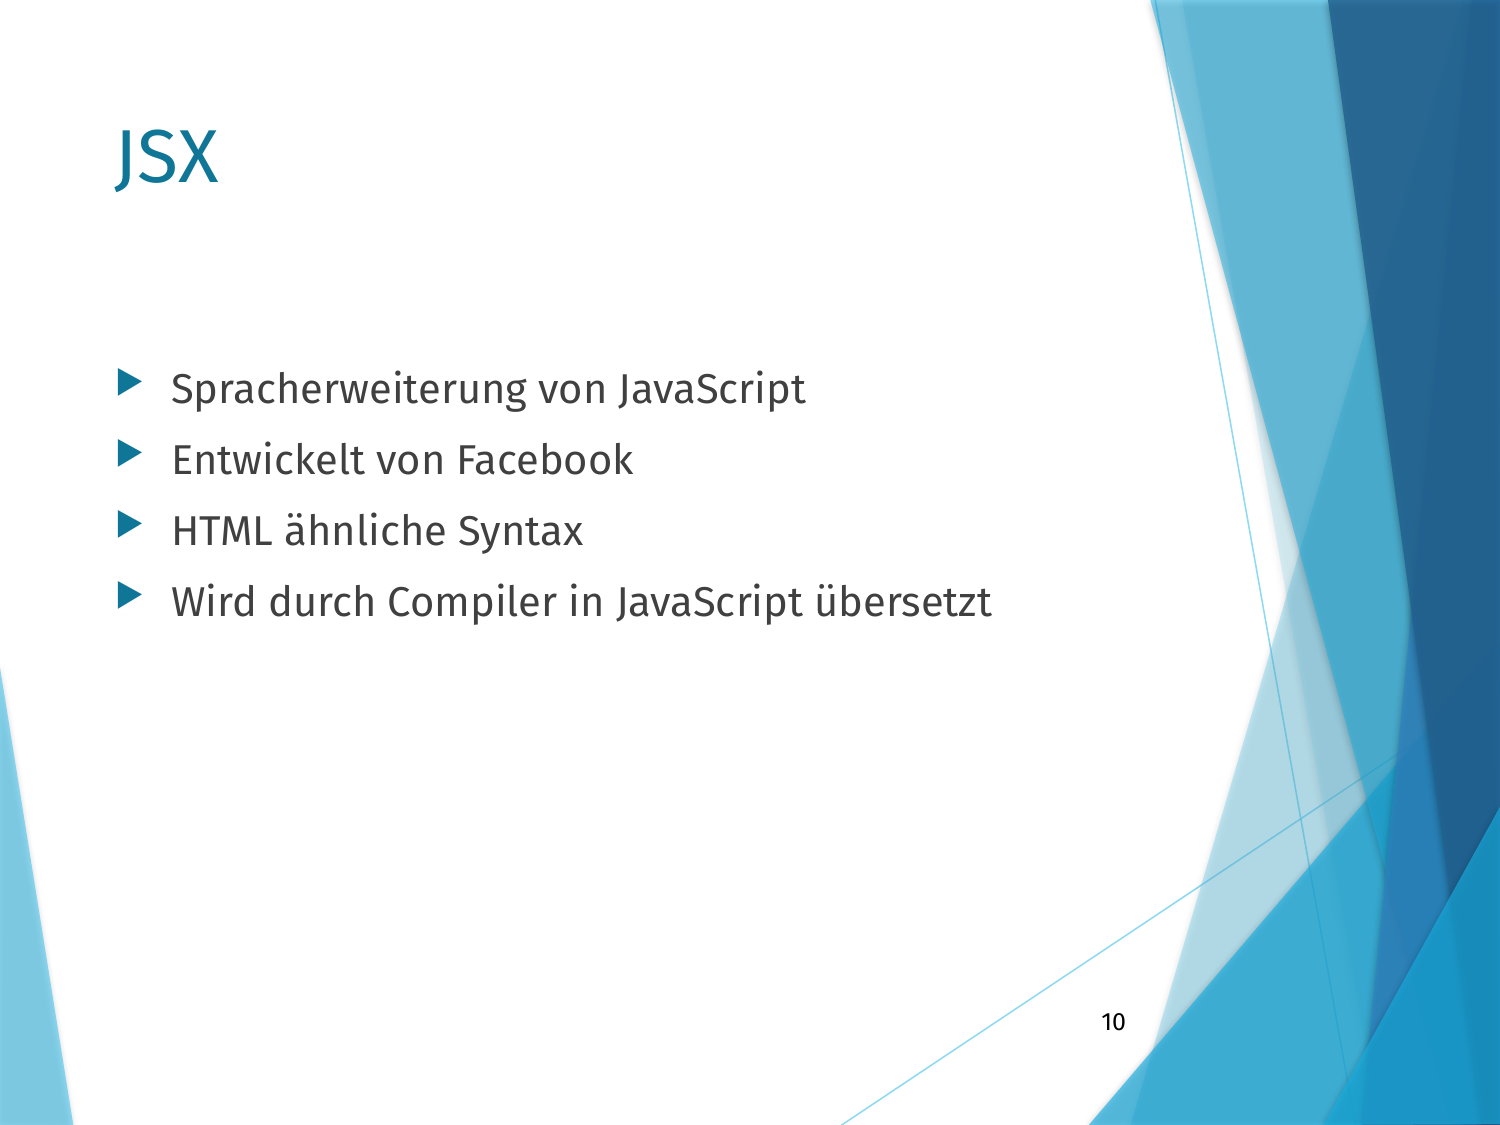

# JSX
Spracherweiterung von JavaScript
Entwickelt von Facebook
HTML ähnliche Syntax
Wird durch Compiler in JavaScript übersetzt
10